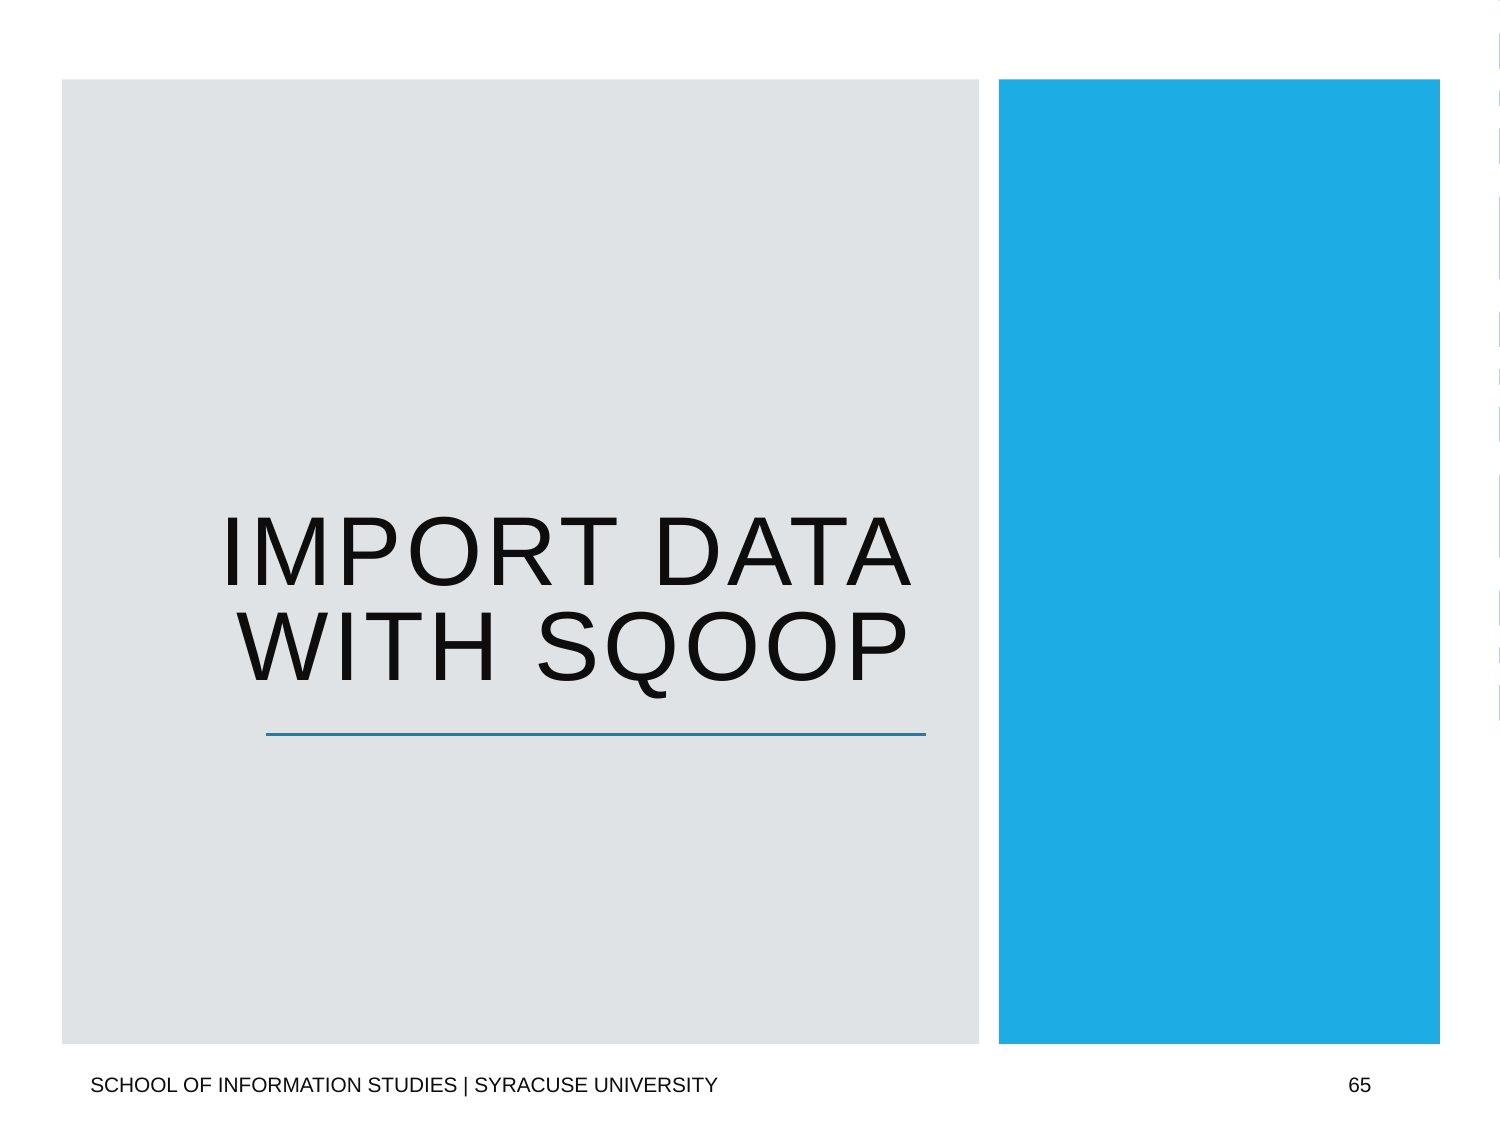

# Import Data With Sqoop
School of Information Studies | Syracuse University
65